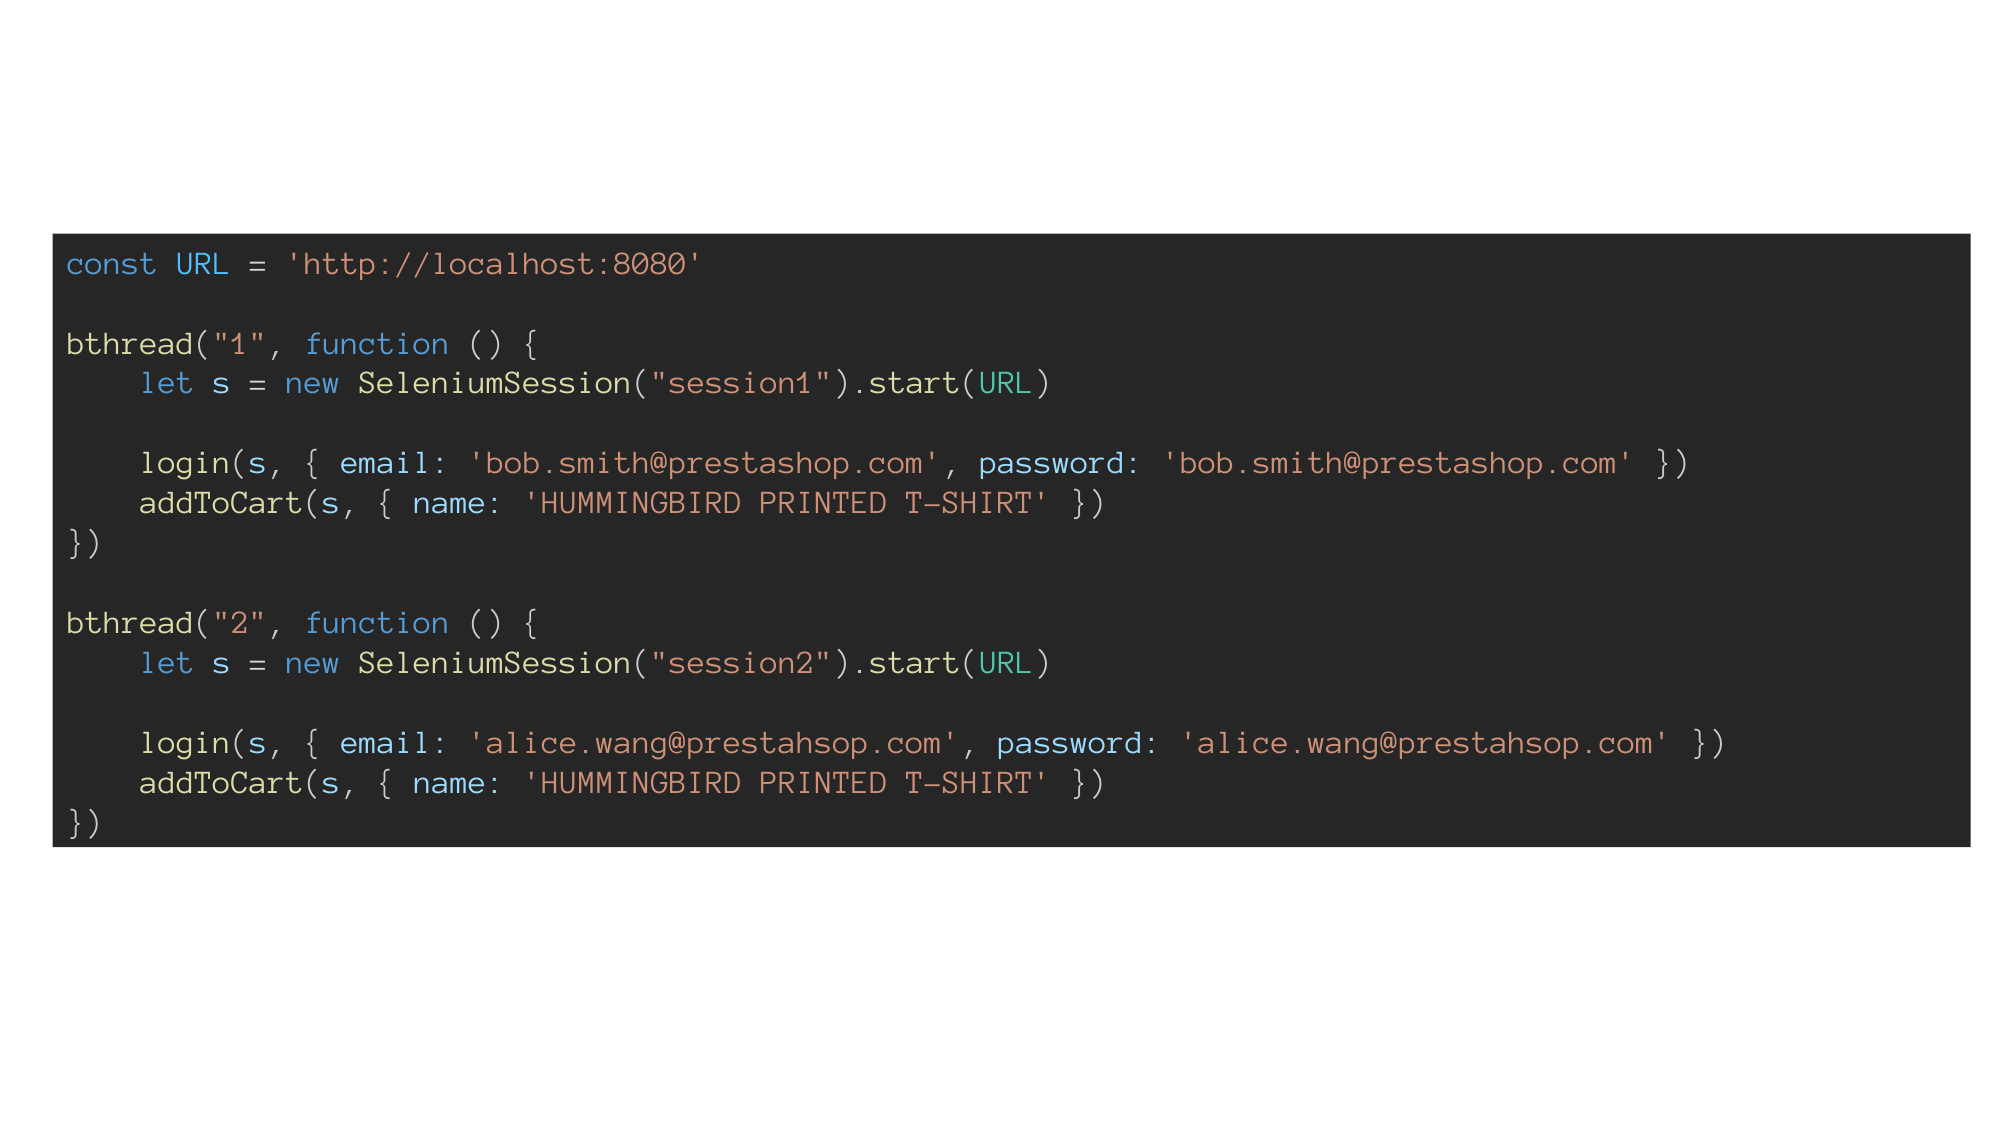

const URL = 'http://localhost:8080'

bthread("1", function () {
    let s = new SeleniumSession("session1").start(URL)
    login(s, { email: 'bob.smith@prestashop.com', password: 'bob.smith@prestashop.com' })
    addToCart(s, { name: 'HUMMINGBIRD PRINTED T-SHIRT' })
})
bthread("2", function () {
    let s = new SeleniumSession("session2").start(URL)

    login(s, { email: 'alice.wang@prestahsop.com', password: 'alice.wang@prestahsop.com' })
    addToCart(s, { name: 'HUMMINGBIRD PRINTED T-SHIRT' })
})